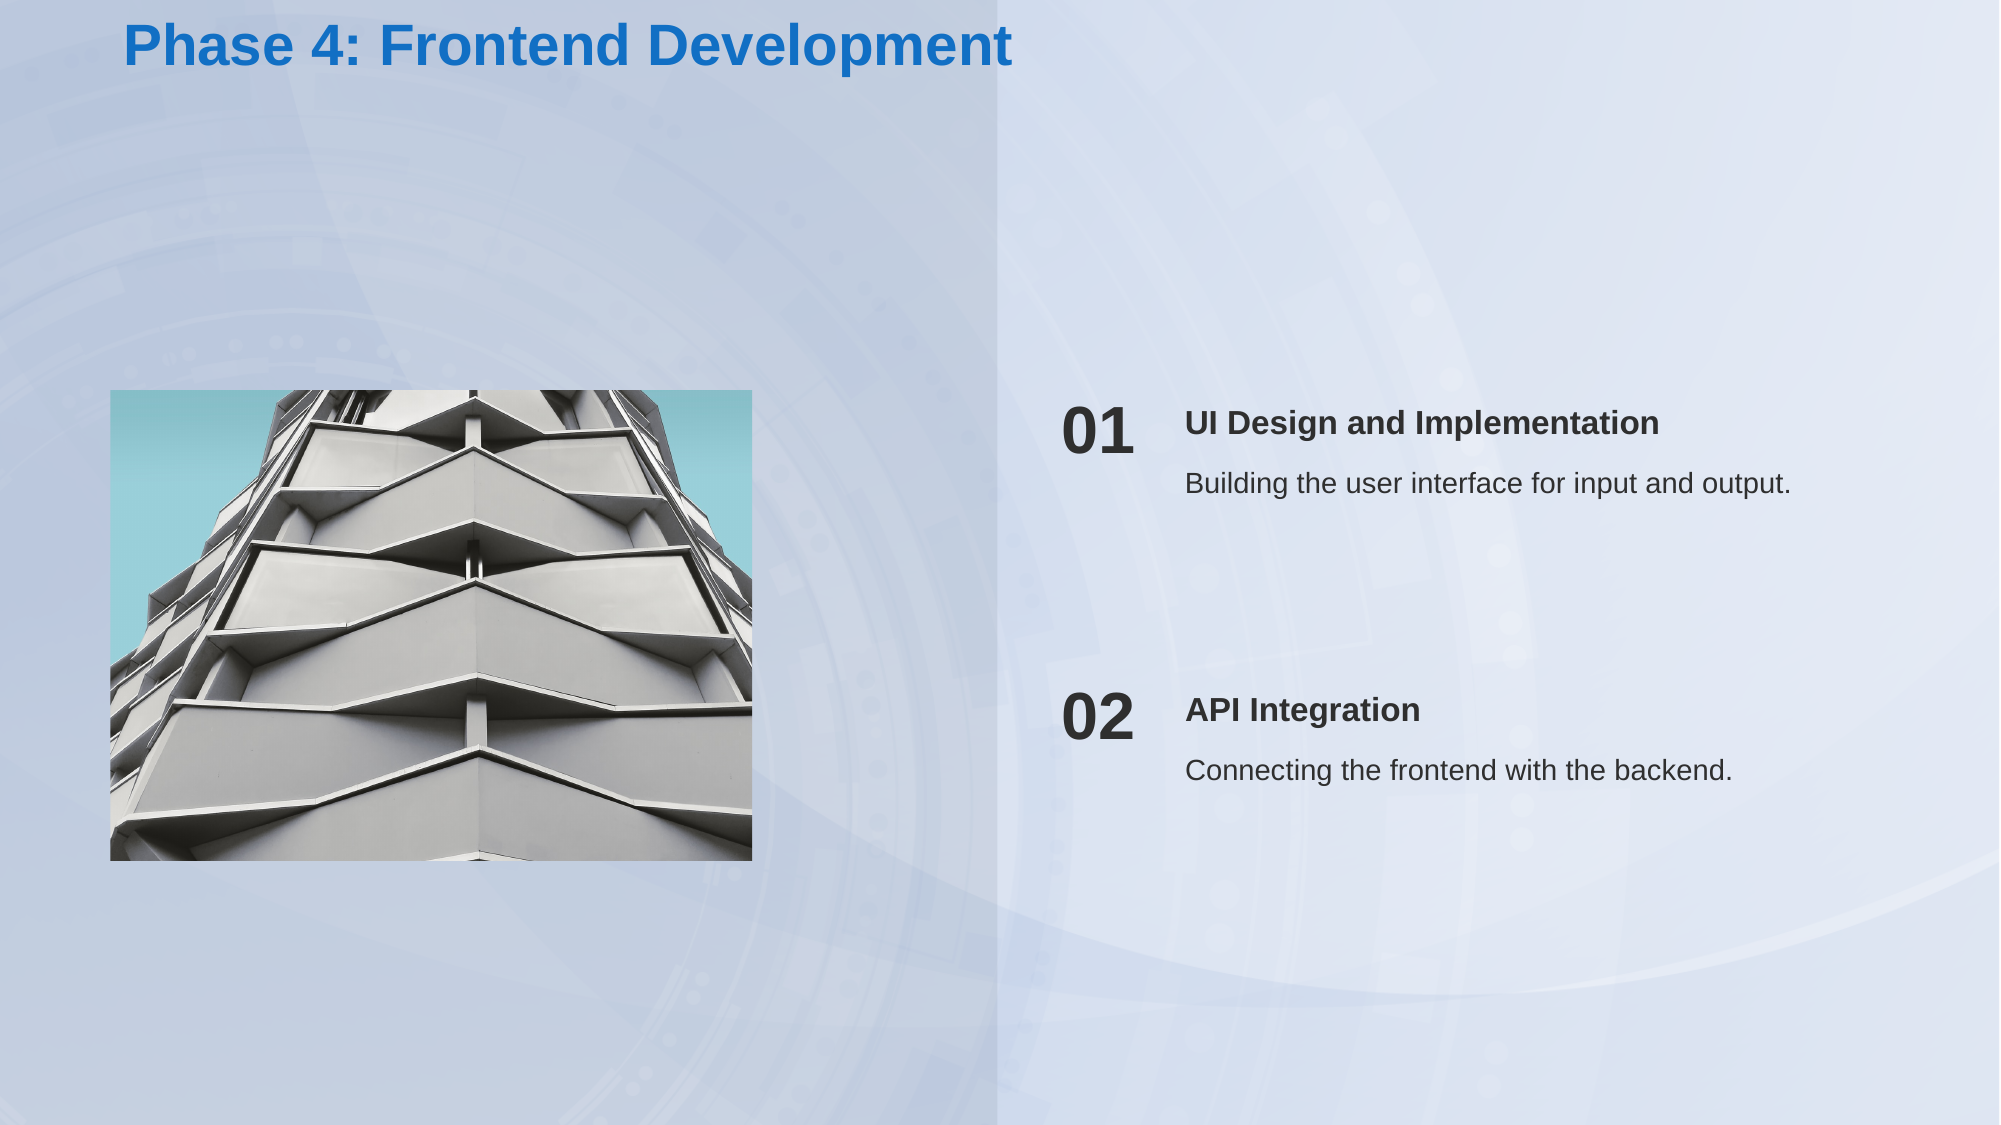

Phase 4: Frontend Development
01

UI Design and Implementation
Building the user interface for input and output.
02
API Integration
Connecting the frontend with the backend.